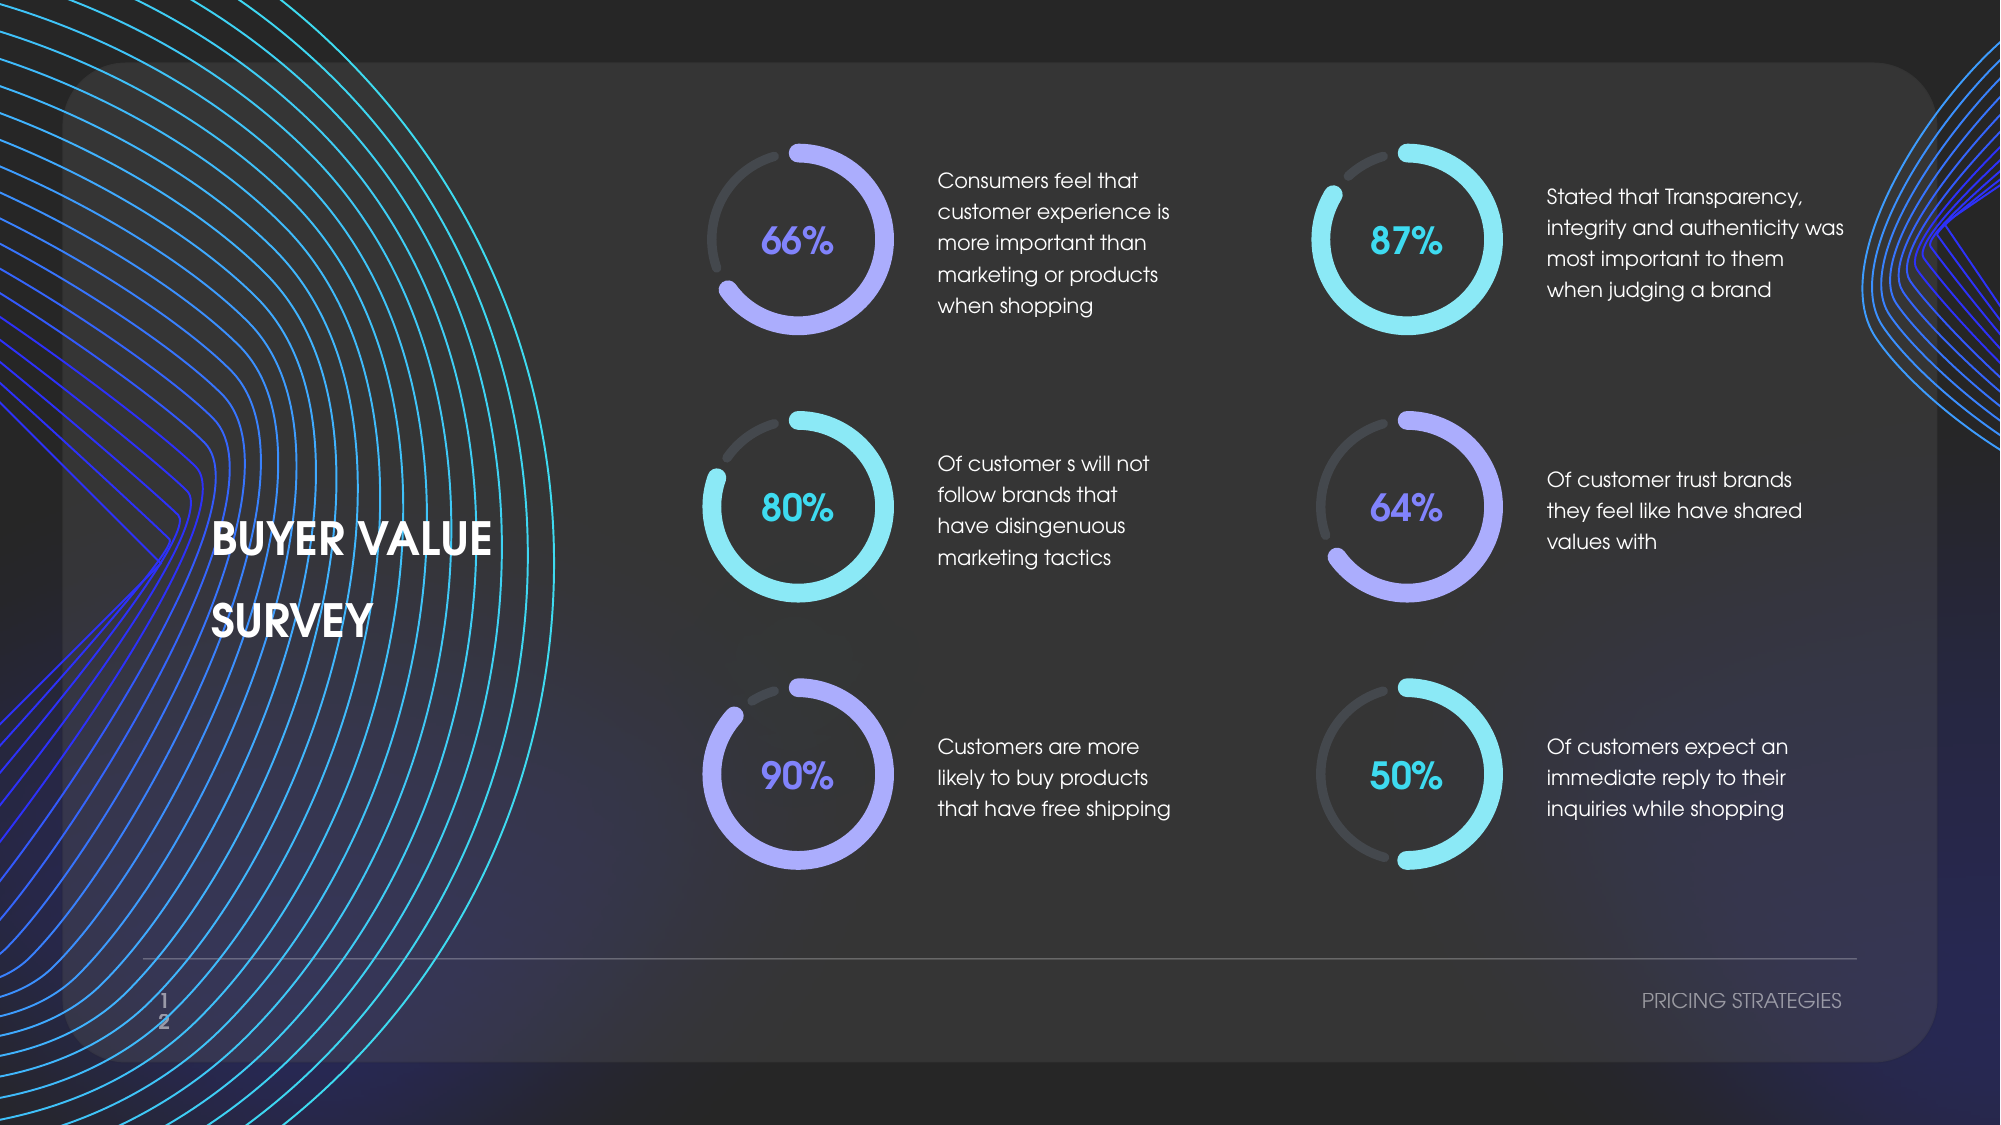

Consumers feel that customer experience is more important than marketing or products when shopping
Stated that Transparency, integrity and authenticity was most important to them when judging a brand
87%
66%

Of customer s will not follow brands that have disingenuous marketing tactics
Of customer trust brands they feel like have shared values with
BUYER VALUE SURVEY
80%
64%

Customers are more likely to buy products that have free shipping
Of customers expect an immediate reply to their inquiries while shopping
90%
50%
12
PRICING STRATEGIES